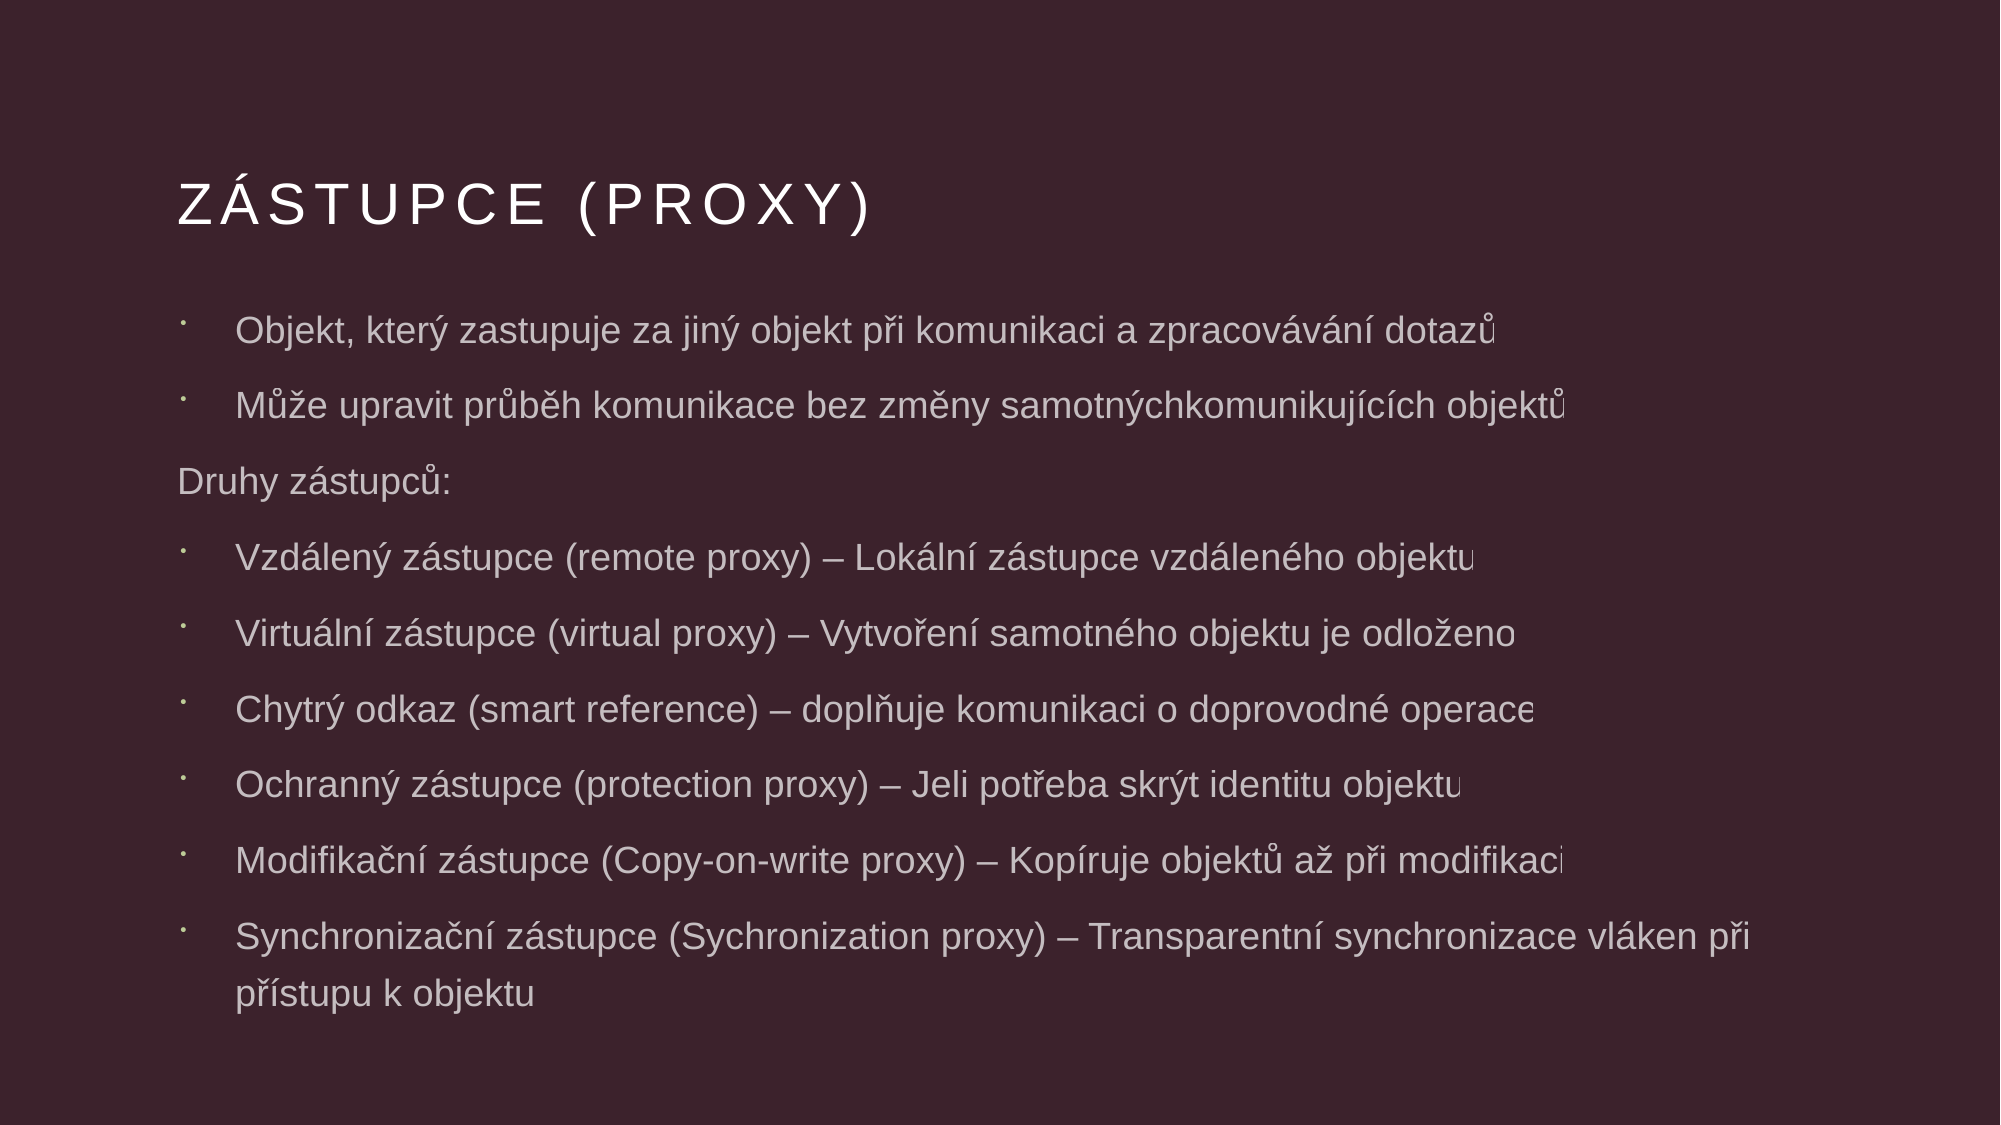

# Zástupce (Proxy)
Objekt, který zastupuje za jiný objekt při komunikaci a zpracovávání dotazů
Může upravit průběh komunikace bez změny samotnýchkomunikujících objektů
Druhy zástupců:
Vzdálený zástupce (remote proxy) – Lokální zástupce vzdáleného objektu
Virtuální zástupce (virtual proxy) – Vytvoření samotného objektu je odloženo
Chytrý odkaz (smart reference) – doplňuje komunikaci o doprovodné operace
Ochranný zástupce (protection proxy) – Jeli potřeba skrýt identitu objektu
Modifikační zástupce (Copy-on-write proxy) – Kopíruje objektů až při modifikaci
Synchronizační zástupce (Sychronization proxy) – Transparentní synchronizace vláken při přístupu k objektu